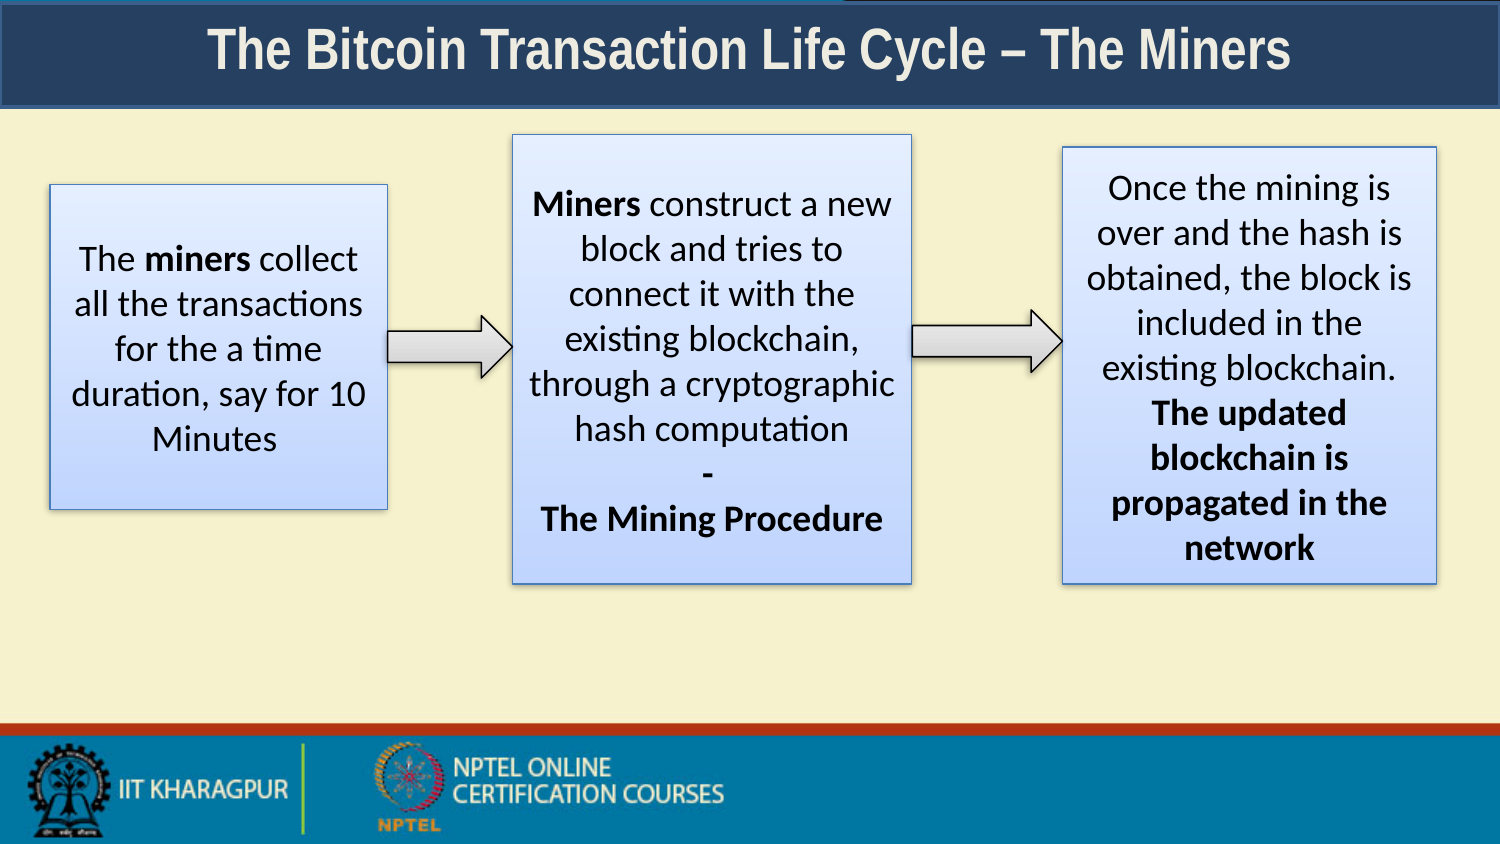

# The Bitcoin Transaction Life Cycle – The Miners
Miners construct a new block and tries to connect it with the existing blockchain, through a cryptographic hash computation
-
The Mining Procedure
Once the mining is over and the hash is obtained, the block is included in the existing blockchain. The updated blockchain is propagated in the network
The miners collect all the transactions for the a time duration, say for 10 Minutes